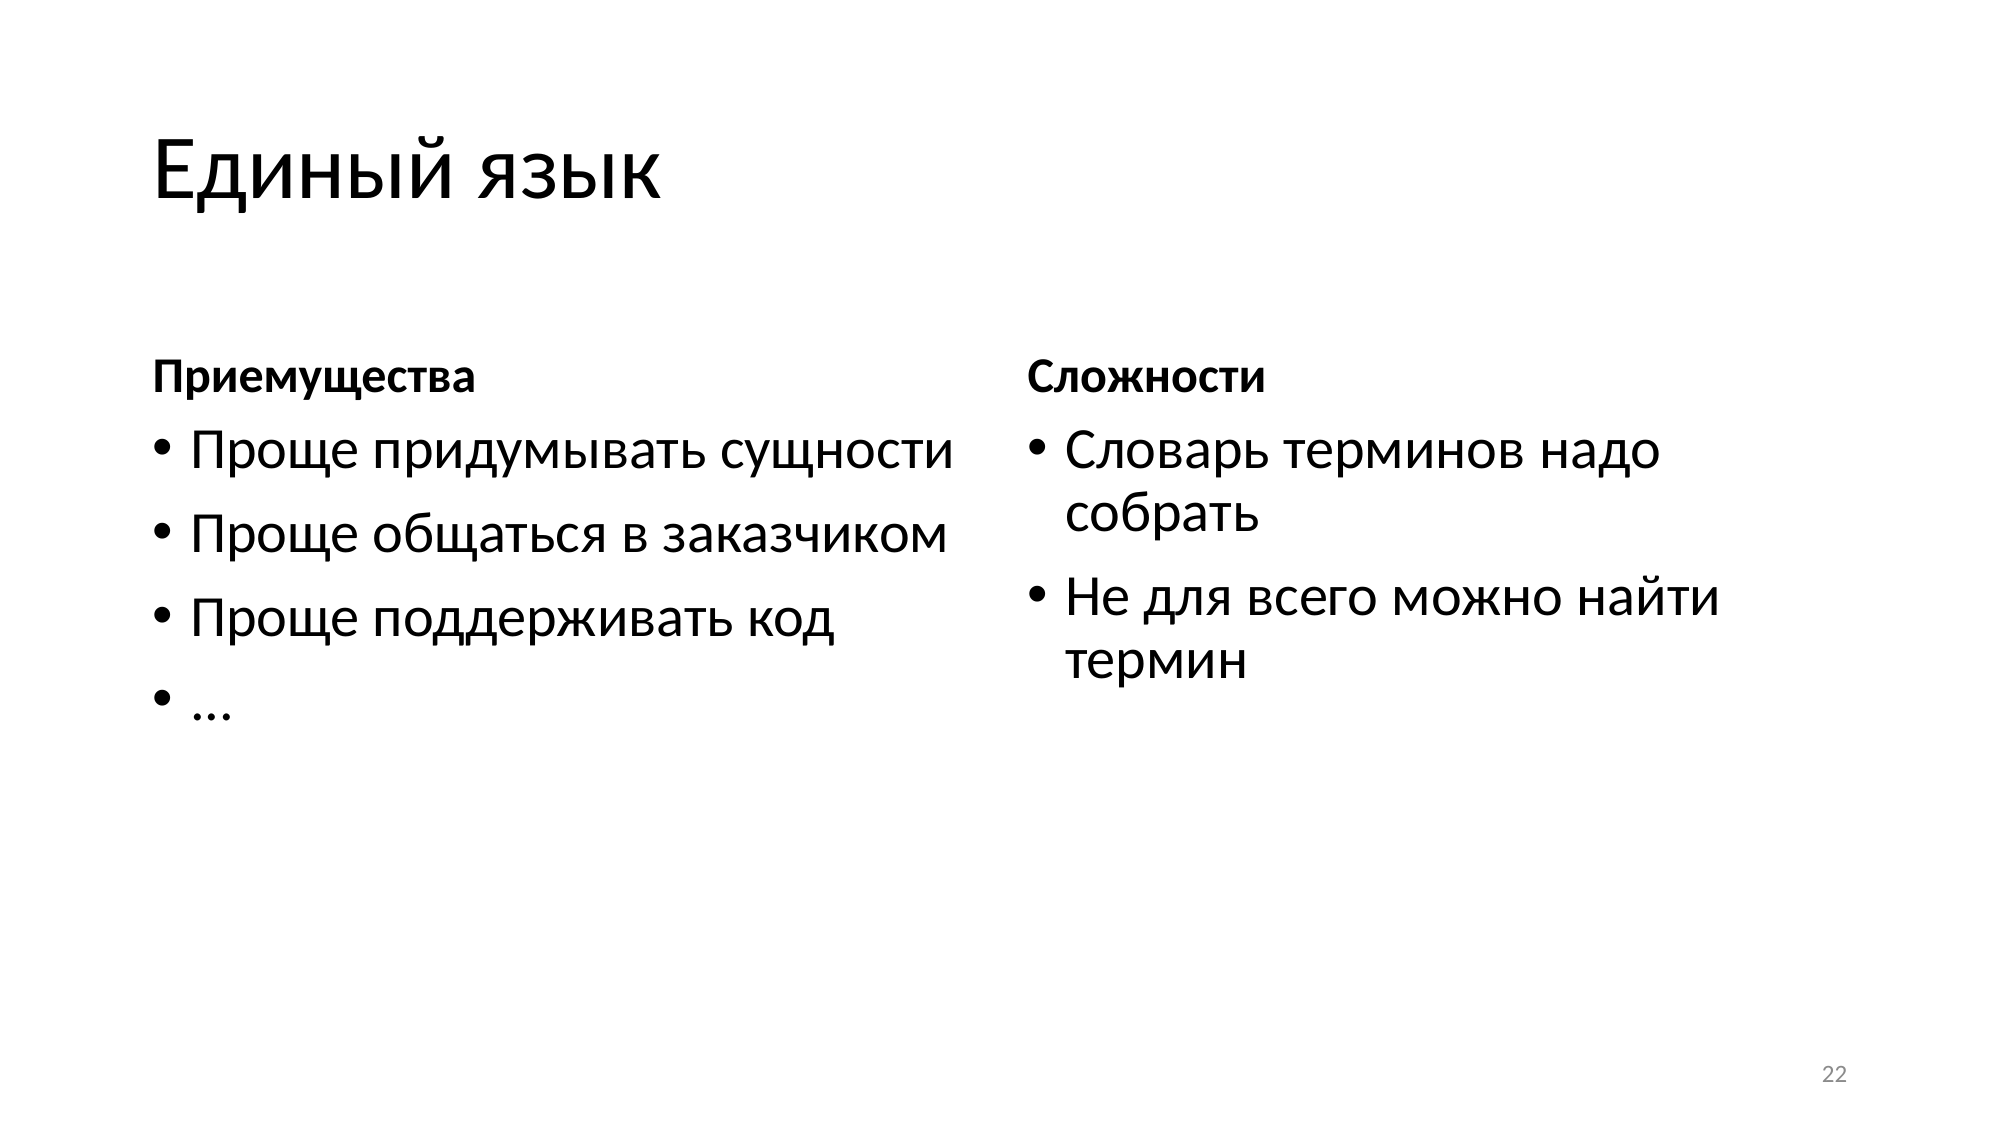

# Единый язык
Приемущества
Сложности
Проще придумывать сущности
Проще общаться в заказчиком
Проще поддерживать код
...
Словарь терминов надо собрать
Не для всего можно найти термин
22